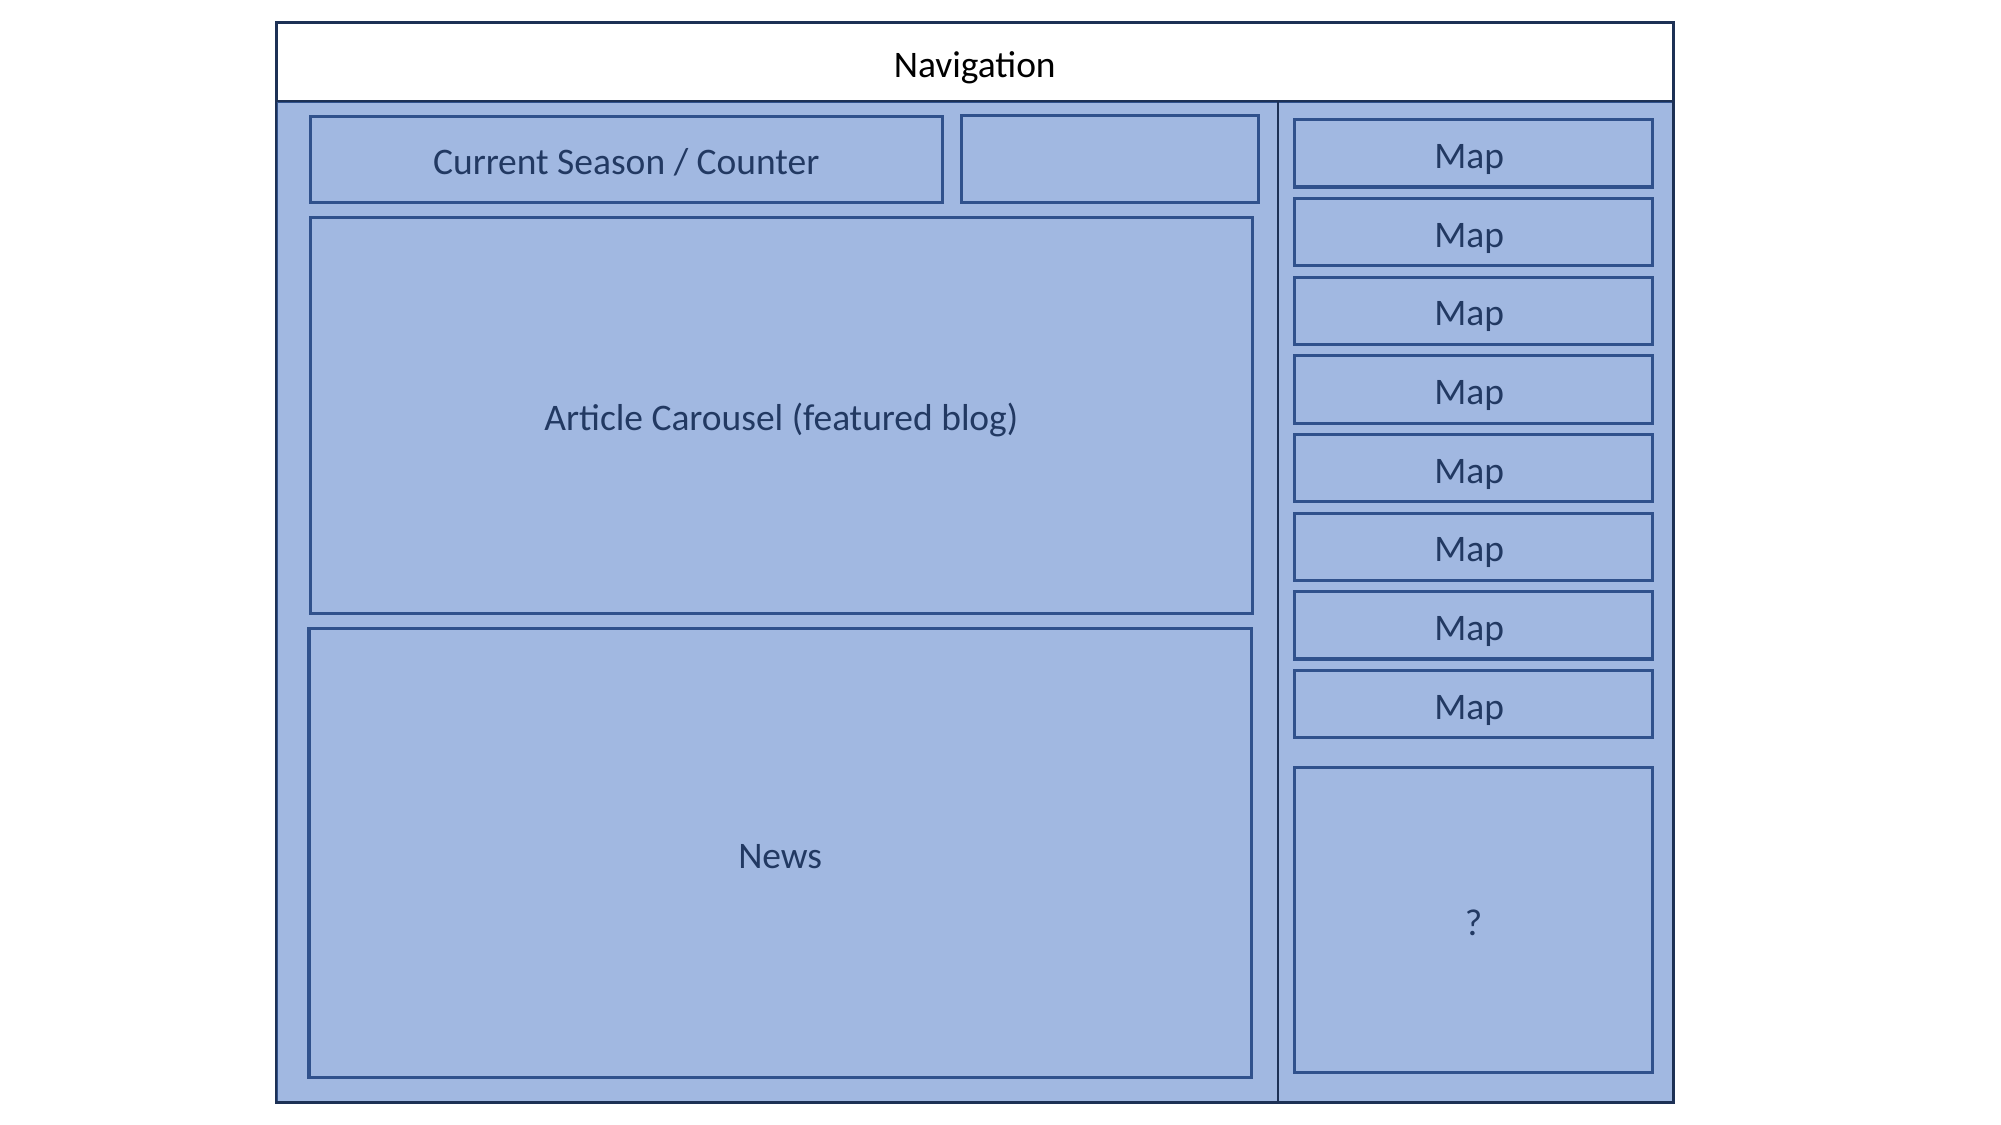

Navigation

Current Season / Counter
Map
Map
Article Carousel (featured blog)
Map
Map
Map
Map
Map
News
Map
?